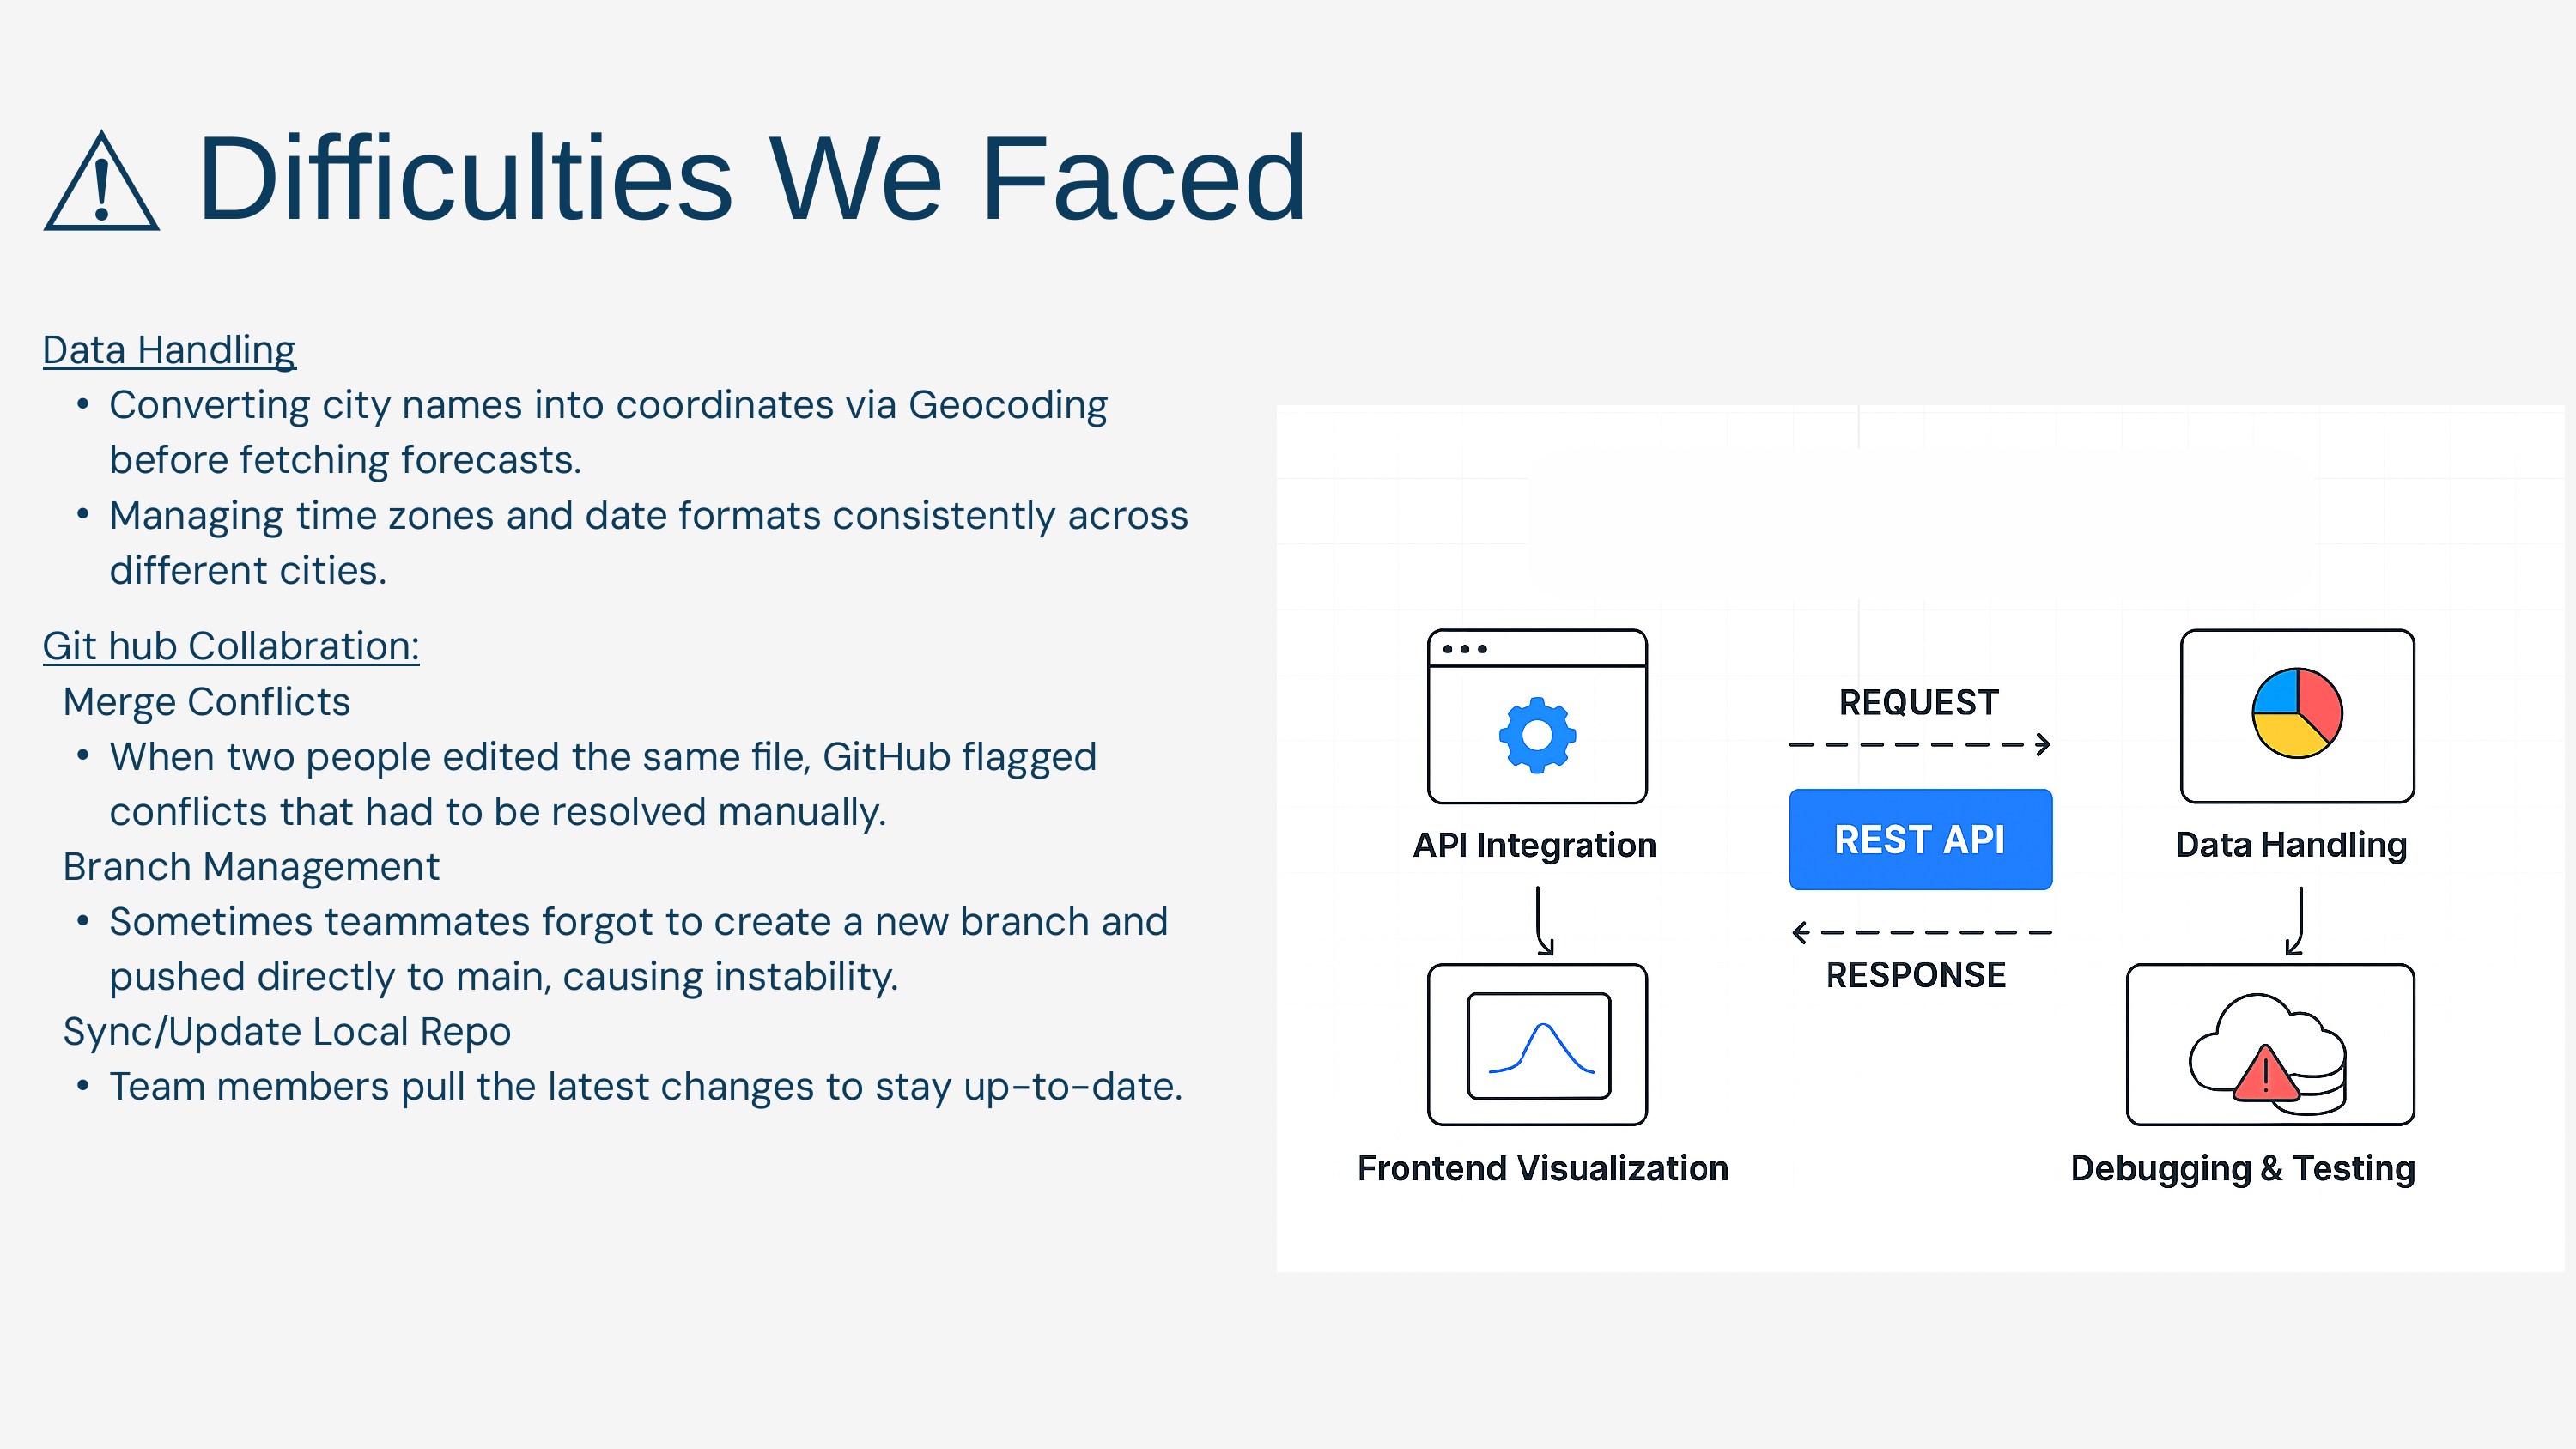

⚠️ Difficulties We Faced
Data Handling
Converting city names into coordinates via Geocoding before fetching forecasts.
Managing time zones and date formats consistently across different cities.

Git hub Collabration:
  Merge Conflicts
When two people edited the same file, GitHub flagged conflicts that had to be resolved manually.
  Branch Management
Sometimes teammates forgot to create a new branch and pushed directly to main, causing instability.
  Sync/Update Local Repo
Team members pull the latest changes to stay up-to-date.